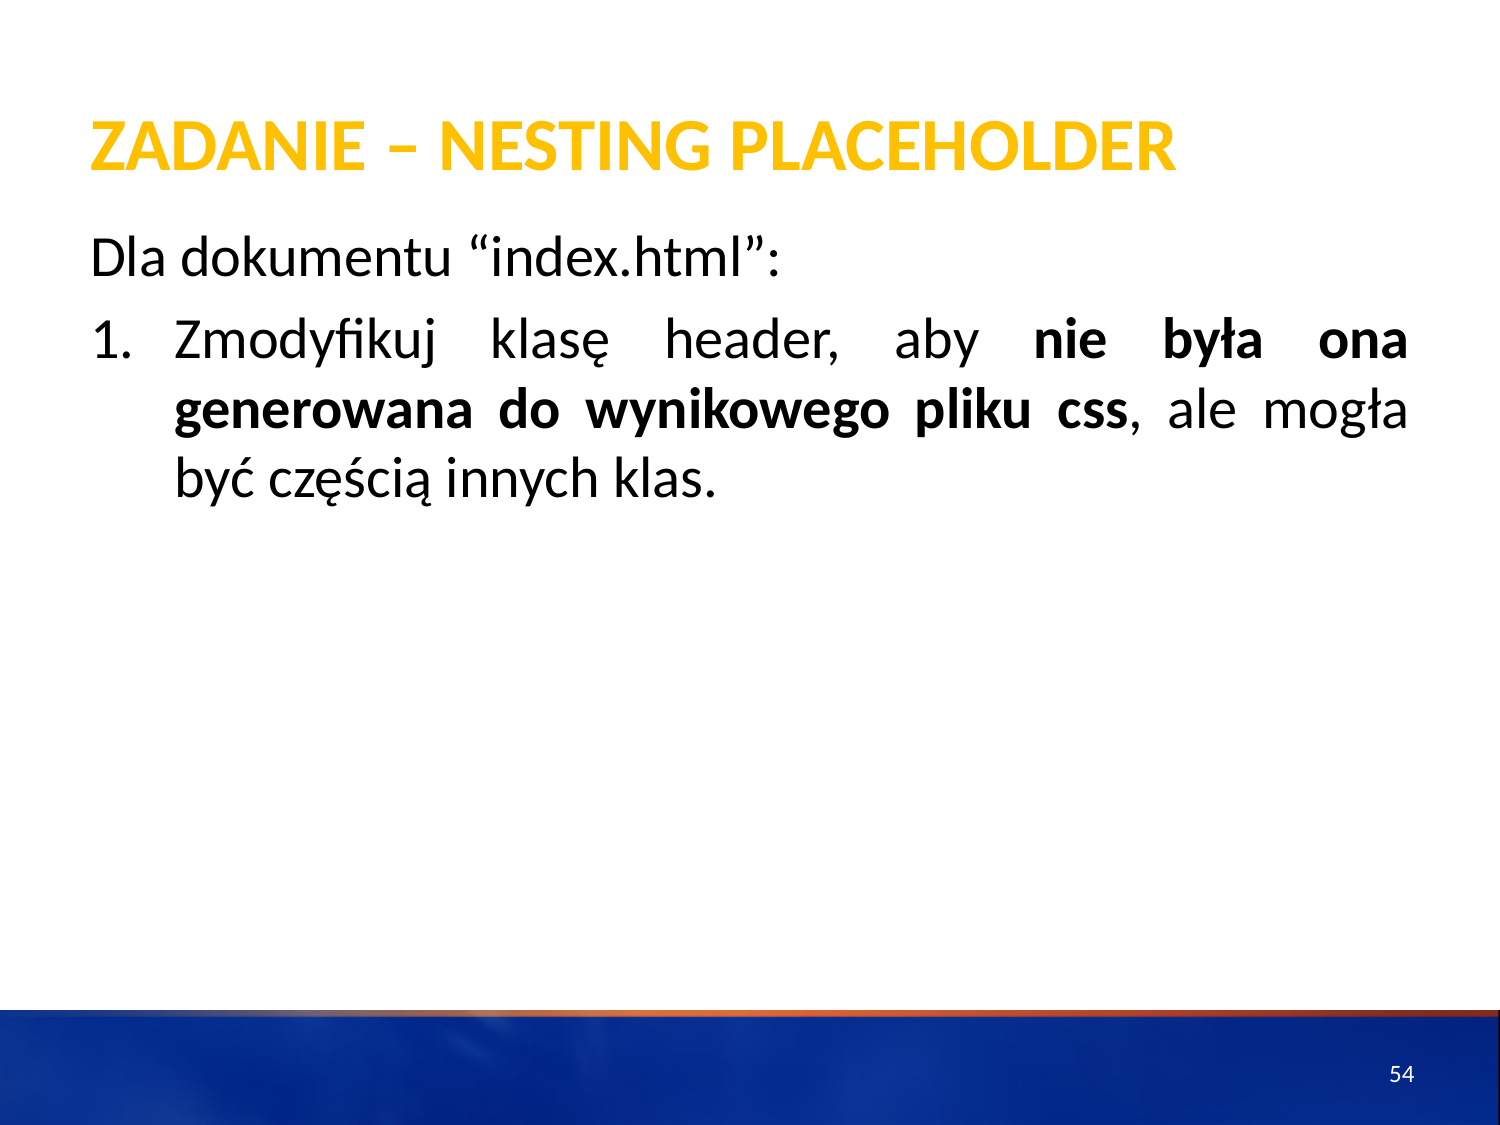

# ZADANIE – Nesting Placeholder
Dla dokumentu “index.html”:
Zmodyfikuj klasę header, aby nie była ona generowana do wynikowego pliku css, ale mogła być częścią innych klas.

54